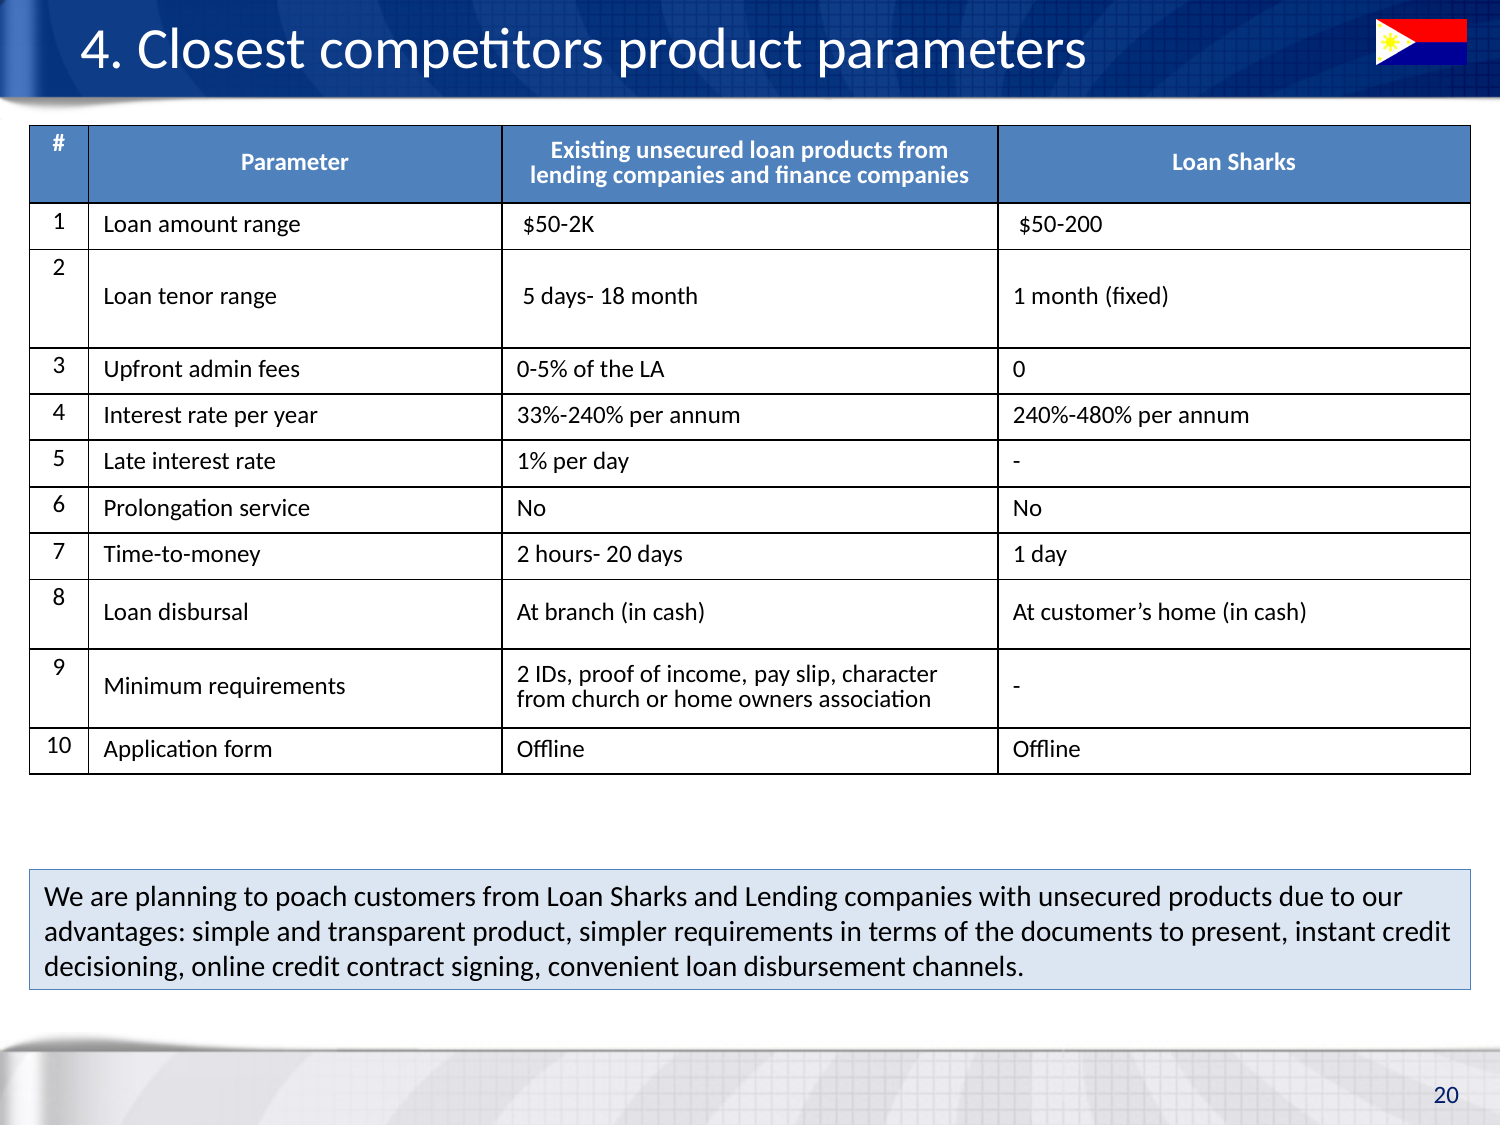

# 4. Closest competitors product parameters
| # | Parameter | Existing unsecured loan products from lending companies and finance companies | Loan Sharks |
| --- | --- | --- | --- |
| 1 | Loan amount range | $50-2K | $50-200 |
| 2 | Loan tenor range | 5 days- 18 month | 1 month (fixed) |
| 3 | Upfront admin fees | 0-5% of the LA | 0 |
| 4 | Interest rate per year | 33%-240% per annum | 240%-480% per annum |
| 5 | Late interest rate | 1% per day | - |
| 6 | Prolongation service | No | No |
| 7 | Time-to-money | 2 hours- 20 days | 1 day |
| 8 | Loan disbursal | At branch (in cash) | At customer’s home (in cash) |
| 9 | Minimum requirements | 2 IDs, proof of income, pay slip, character from church or home owners association | - |
| 10 | Application form | Offline | Offline |
We are planning to poach customers from Loan Sharks and Lending companies with unsecured products due to our advantages: simple and transparent product, simpler requirements in terms of the documents to present, instant credit decisioning, online credit contract signing, convenient loan disbursement channels.
20